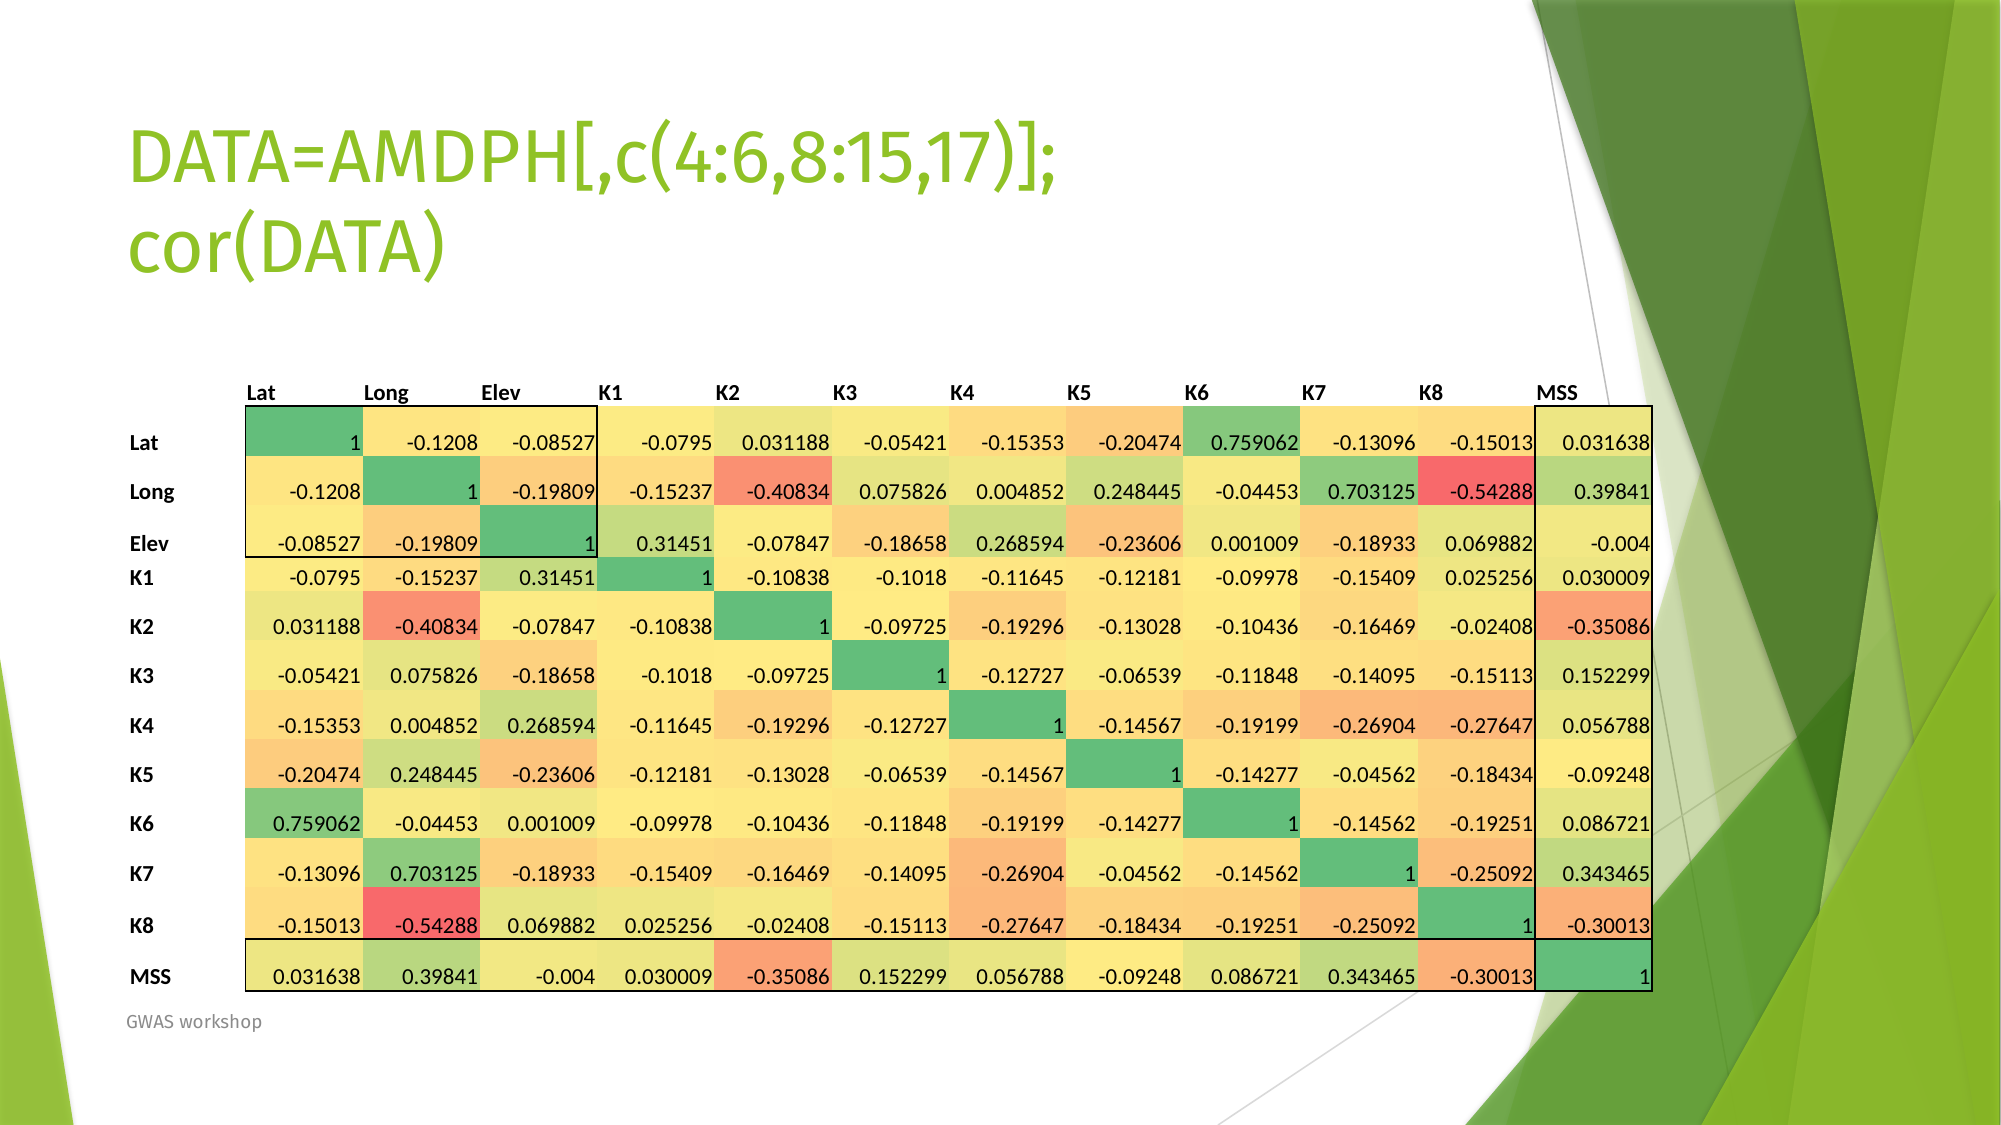

# DATA=AMDPH[,c(4:6,8:15,17)]; cor(DATA)
|  | Lat | Long | Elev | K1 | K2 | K3 | K4 | K5 | K6 | K7 | K8 | MSS |
| --- | --- | --- | --- | --- | --- | --- | --- | --- | --- | --- | --- | --- |
| Lat | 1 | -0.1208 | -0.08527 | -0.0795 | 0.031188 | -0.05421 | -0.15353 | -0.20474 | 0.759062 | -0.13096 | -0.15013 | 0.031638 |
| Long | -0.1208 | 1 | -0.19809 | -0.15237 | -0.40834 | 0.075826 | 0.004852 | 0.248445 | -0.04453 | 0.703125 | -0.54288 | 0.39841 |
| Elev | -0.08527 | -0.19809 | 1 | 0.31451 | -0.07847 | -0.18658 | 0.268594 | -0.23606 | 0.001009 | -0.18933 | 0.069882 | -0.004 |
| K1 | -0.0795 | -0.15237 | 0.31451 | 1 | -0.10838 | -0.1018 | -0.11645 | -0.12181 | -0.09978 | -0.15409 | 0.025256 | 0.030009 |
| K2 | 0.031188 | -0.40834 | -0.07847 | -0.10838 | 1 | -0.09725 | -0.19296 | -0.13028 | -0.10436 | -0.16469 | -0.02408 | -0.35086 |
| K3 | -0.05421 | 0.075826 | -0.18658 | -0.1018 | -0.09725 | 1 | -0.12727 | -0.06539 | -0.11848 | -0.14095 | -0.15113 | 0.152299 |
| K4 | -0.15353 | 0.004852 | 0.268594 | -0.11645 | -0.19296 | -0.12727 | 1 | -0.14567 | -0.19199 | -0.26904 | -0.27647 | 0.056788 |
| K5 | -0.20474 | 0.248445 | -0.23606 | -0.12181 | -0.13028 | -0.06539 | -0.14567 | 1 | -0.14277 | -0.04562 | -0.18434 | -0.09248 |
| K6 | 0.759062 | -0.04453 | 0.001009 | -0.09978 | -0.10436 | -0.11848 | -0.19199 | -0.14277 | 1 | -0.14562 | -0.19251 | 0.086721 |
| K7 | -0.13096 | 0.703125 | -0.18933 | -0.15409 | -0.16469 | -0.14095 | -0.26904 | -0.04562 | -0.14562 | 1 | -0.25092 | 0.343465 |
| K8 | -0.15013 | -0.54288 | 0.069882 | 0.025256 | -0.02408 | -0.15113 | -0.27647 | -0.18434 | -0.19251 | -0.25092 | 1 | -0.30013 |
| MSS | 0.031638 | 0.39841 | -0.004 | 0.030009 | -0.35086 | 0.152299 | 0.056788 | -0.09248 | 0.086721 | 0.343465 | -0.30013 | 1 |
GWAS workshop